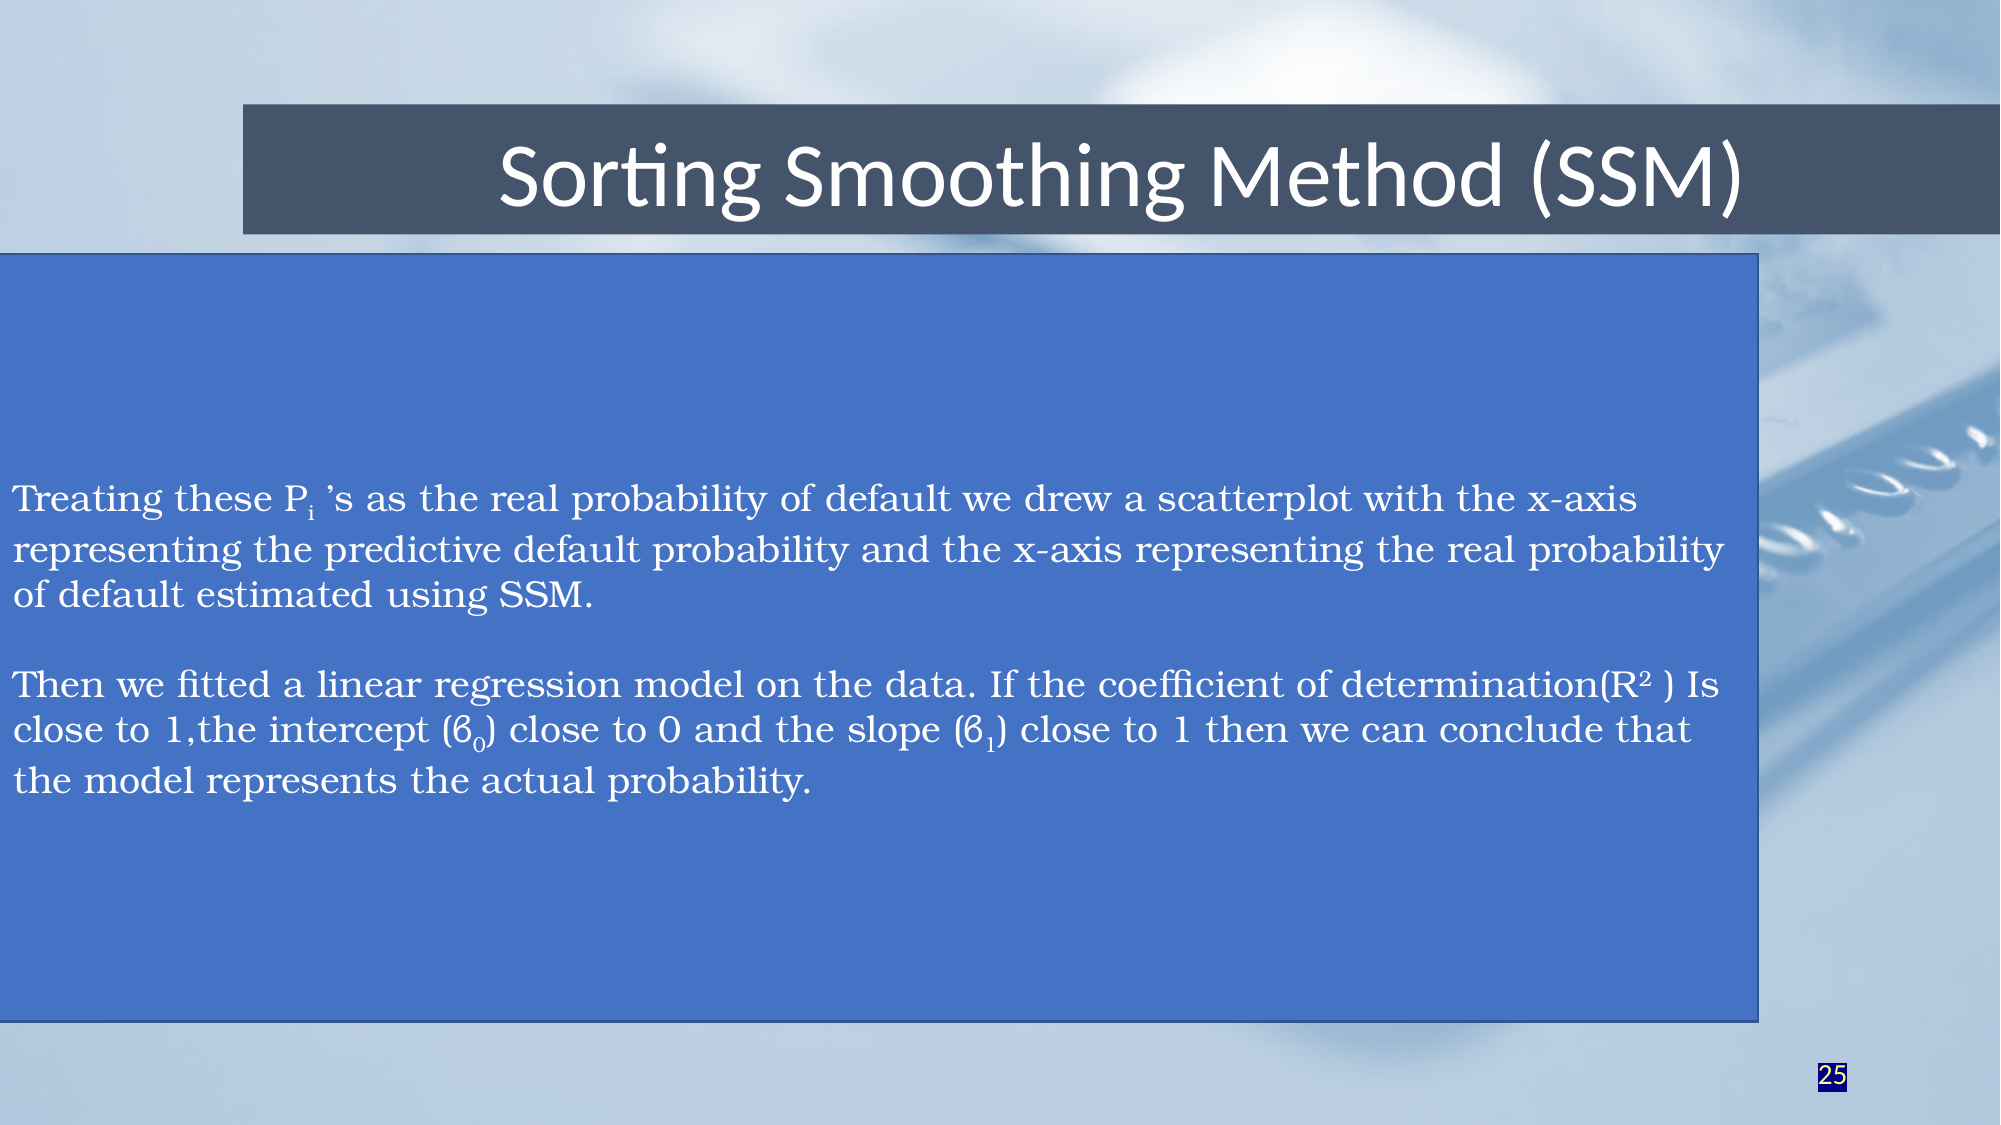

Sorting Smoothing Method (SSM)
Treating these Pi ’s as the real probability of default we drew a scatterplot with the x-axis representing the predictive default probability and the x-axis representing the real probability of default estimated using SSM.

Then we fitted a linear regression model on the data. If the coefficient of determination(R2 ) Is close to 1,the intercept (β0) close to 0 and the slope (β1) close to 1 then we can conclude that the model represents the actual probability.
25